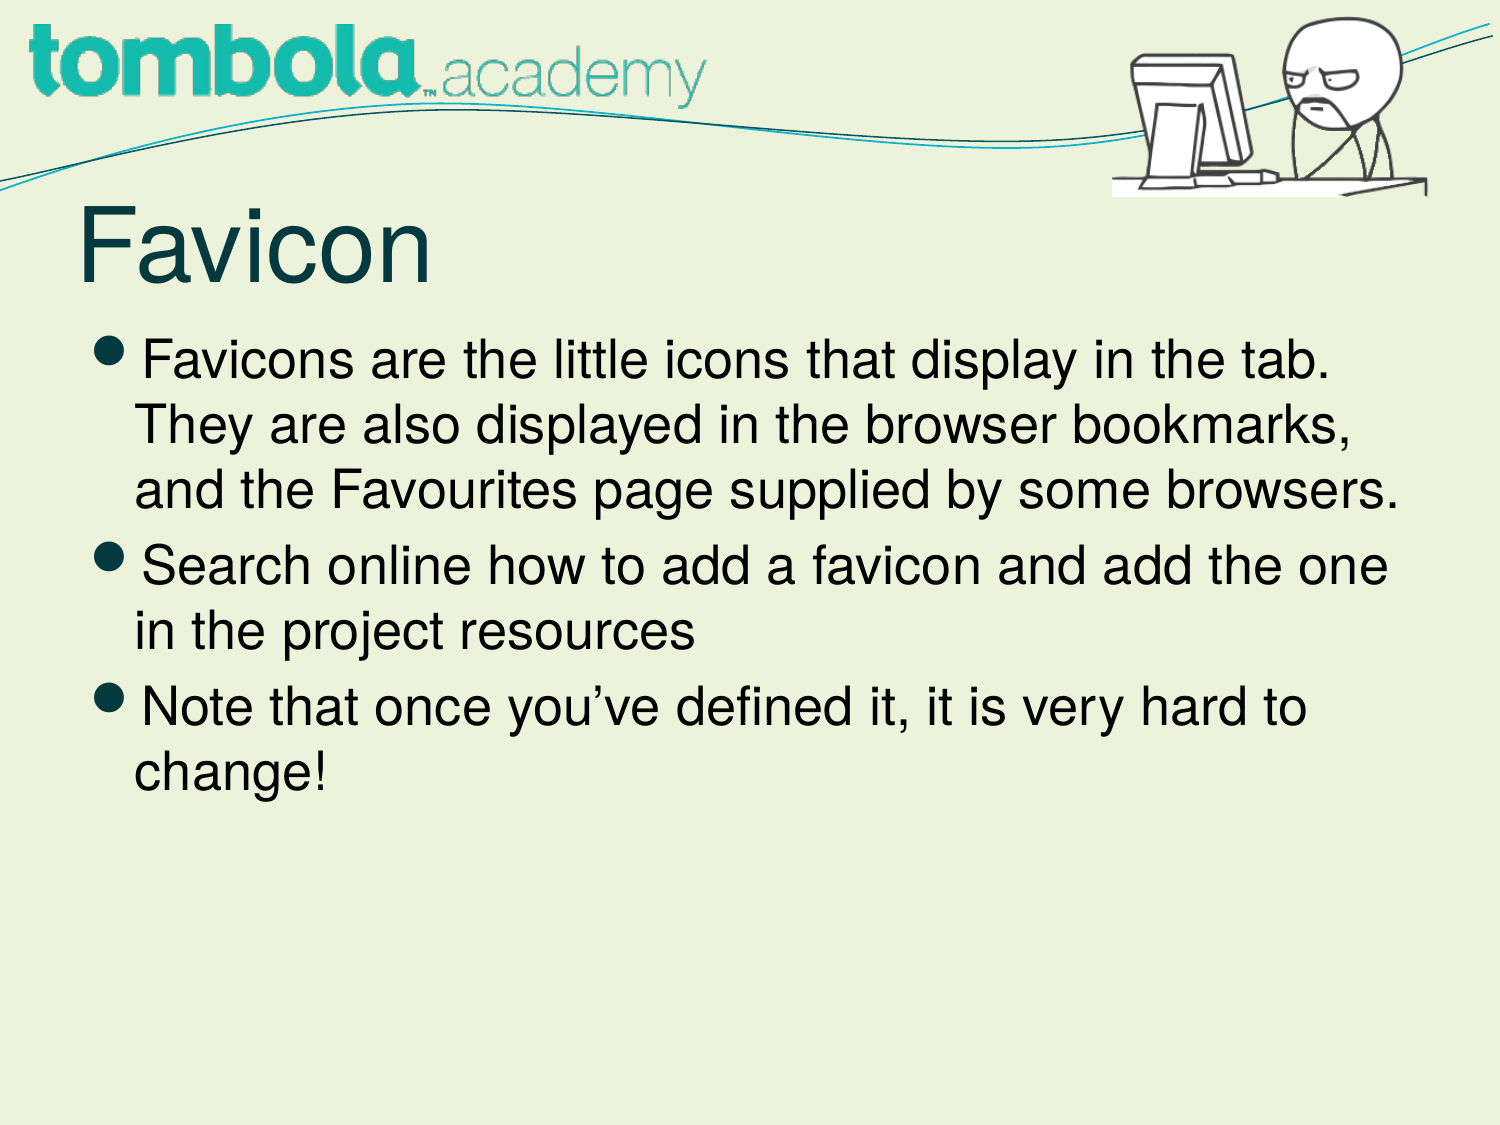

# Favicon
Favicons are the little icons that display in the tab. They are also displayed in the browser bookmarks, and the Favourites page supplied by some browsers.
Search online how to add a favicon and add the one in the project resources
Note that once you’ve defined it, it is very hard to change!